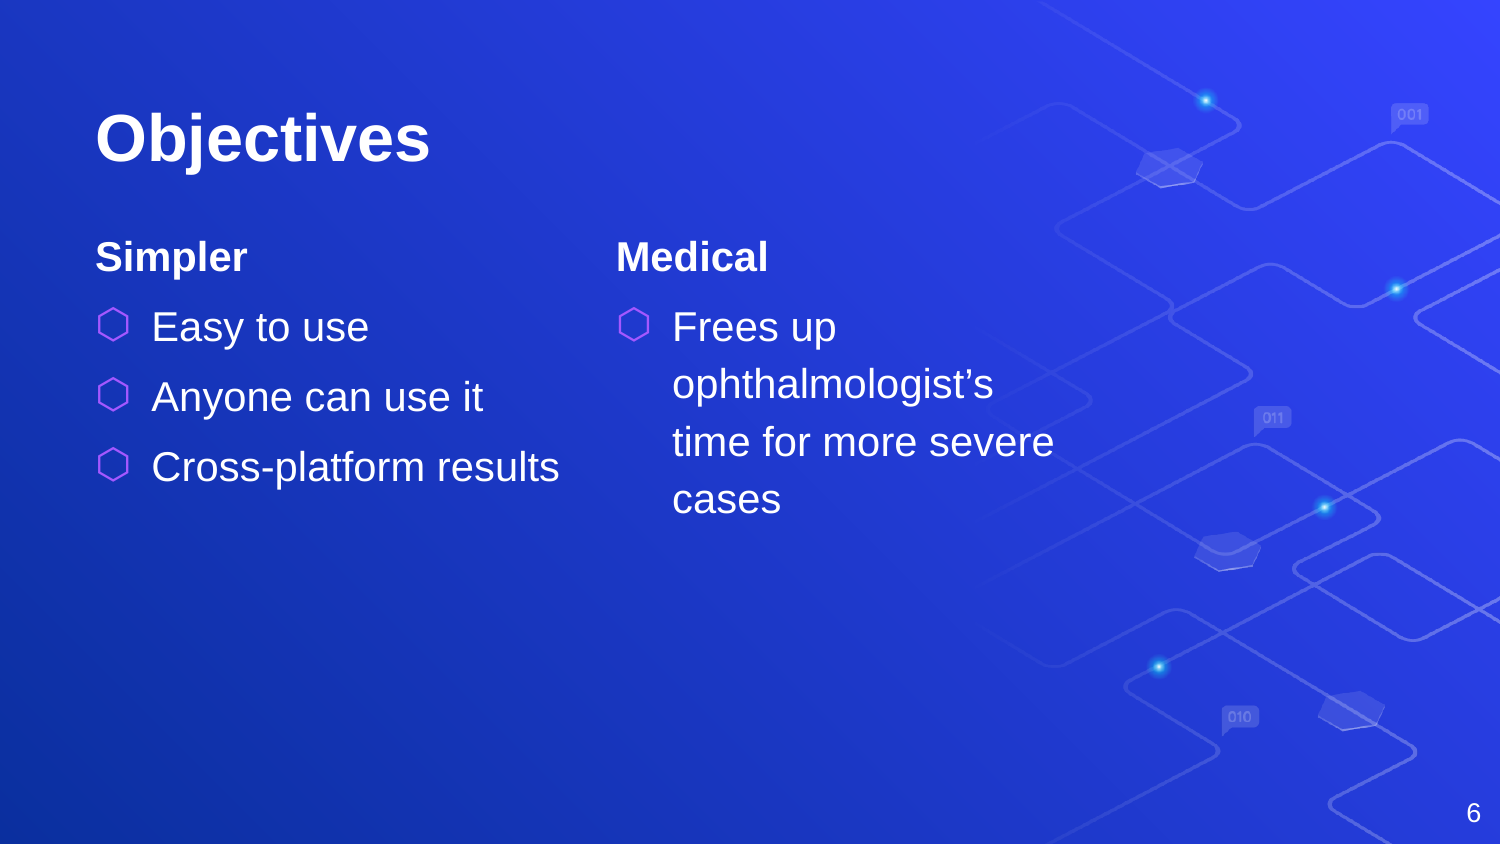

# Objectives
Simpler
Easy to use
Anyone can use it
Cross-platform results
Medical
Frees up ophthalmologist’s time for more severe cases

6